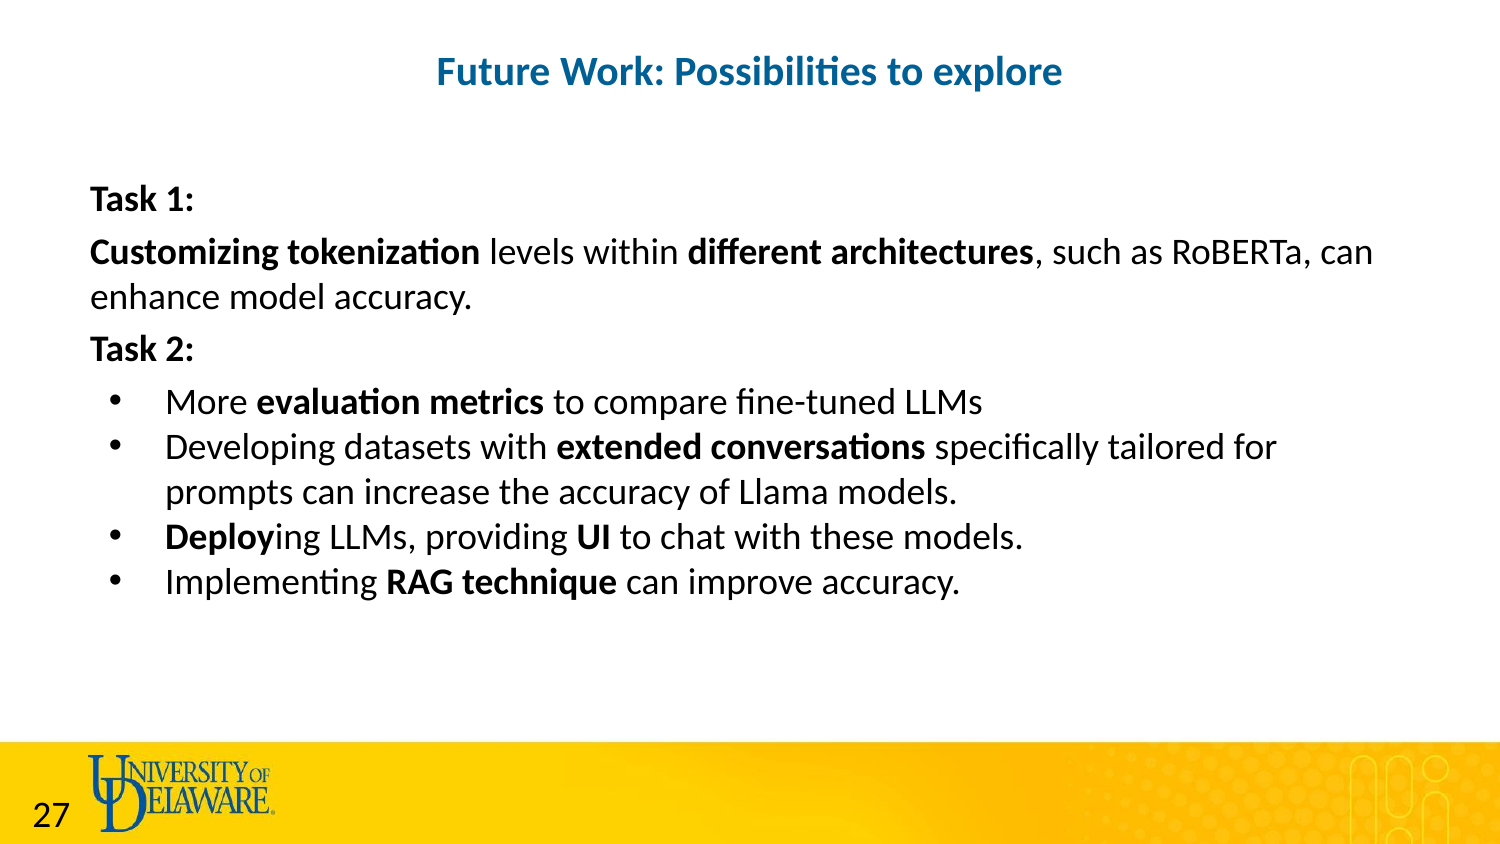

# Future Work: Possibilities to explore
Task 1:
Customizing tokenization levels within different architectures, such as RoBERTa, can enhance model accuracy.
Task 2:
More evaluation metrics to compare fine-tuned LLMs
Developing datasets with extended conversations specifically tailored for prompts can increase the accuracy of Llama models.
Deploying LLMs, providing UI to chat with these models.
Implementing RAG technique can improve accuracy.
27